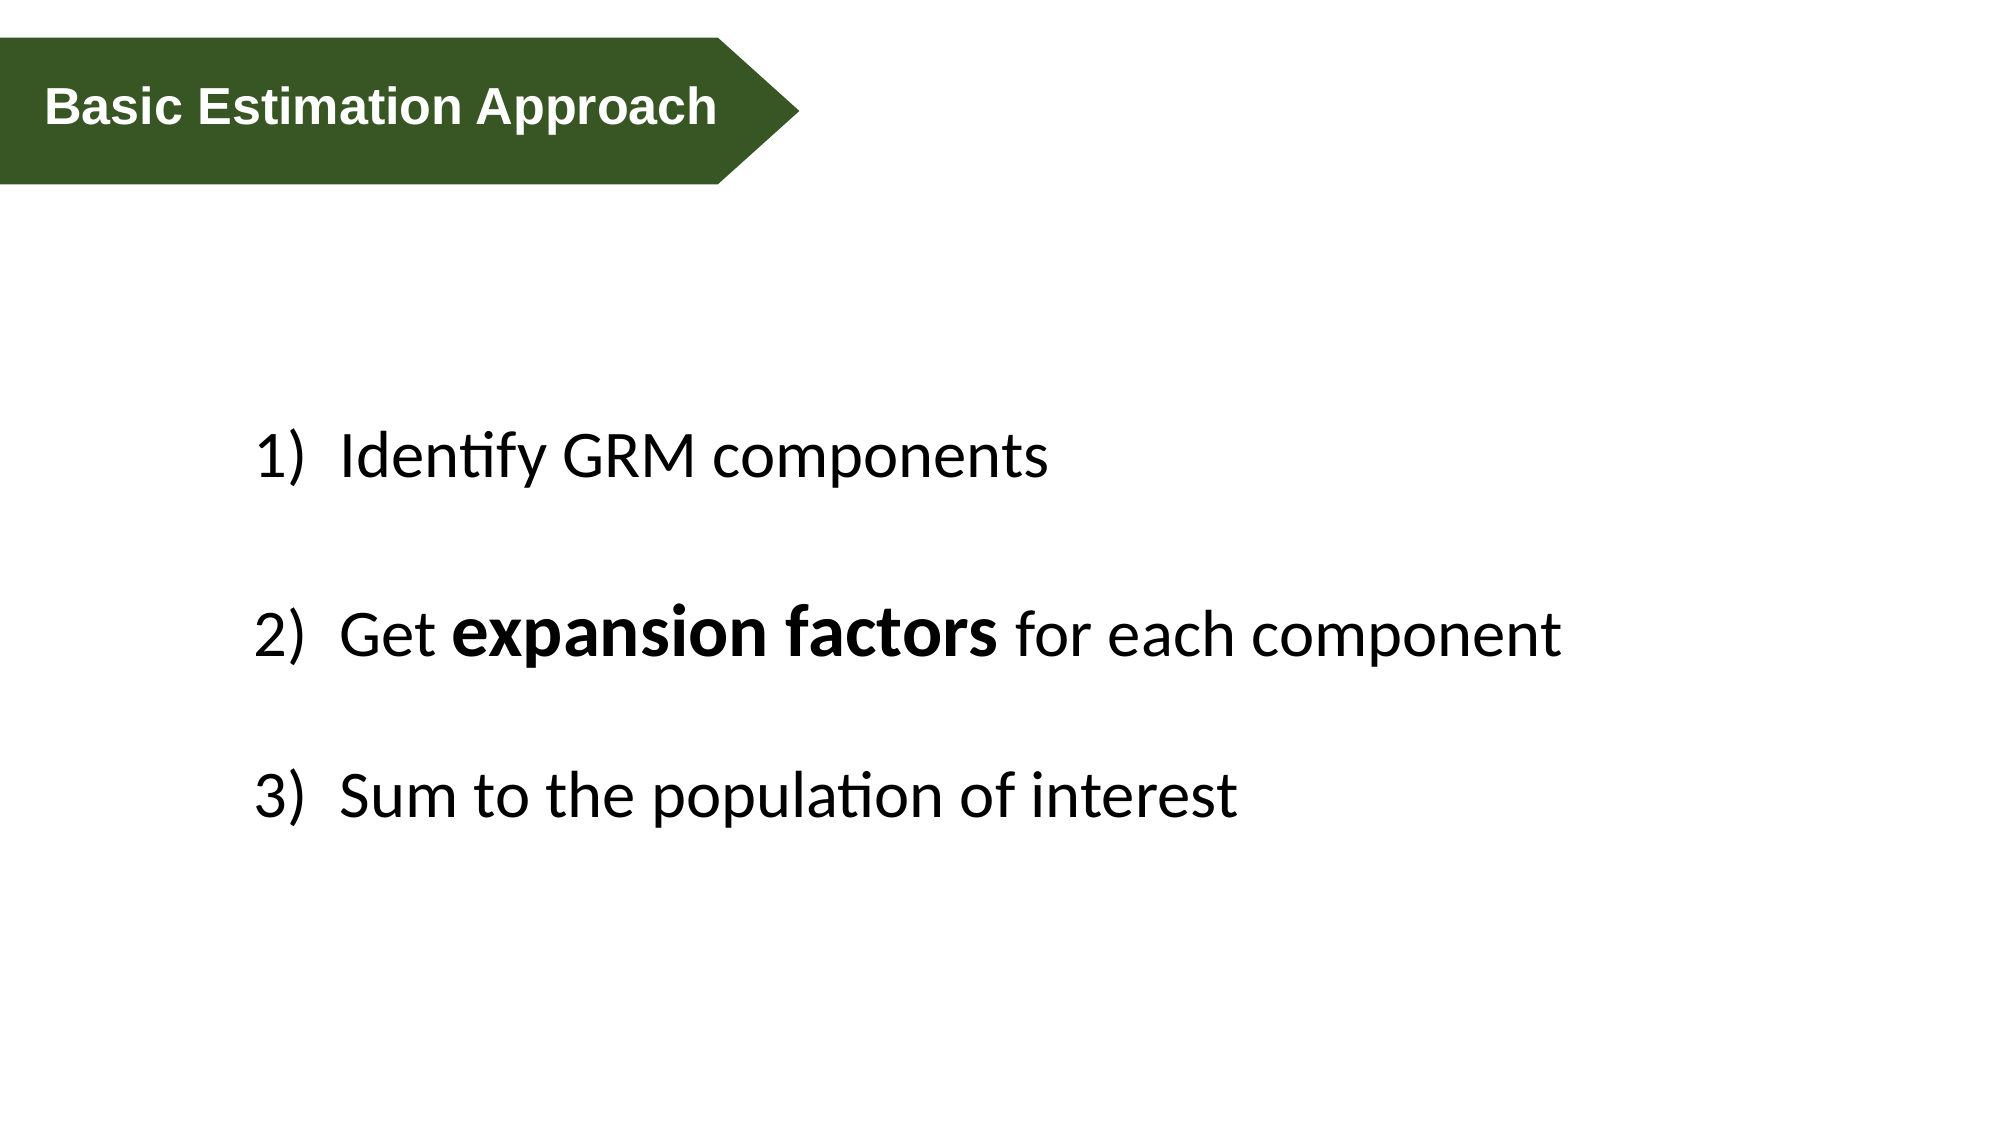

Basic Estimation Approach
  Identify GRM components
  Get expansion factors for each component
  Sum to the population of interest